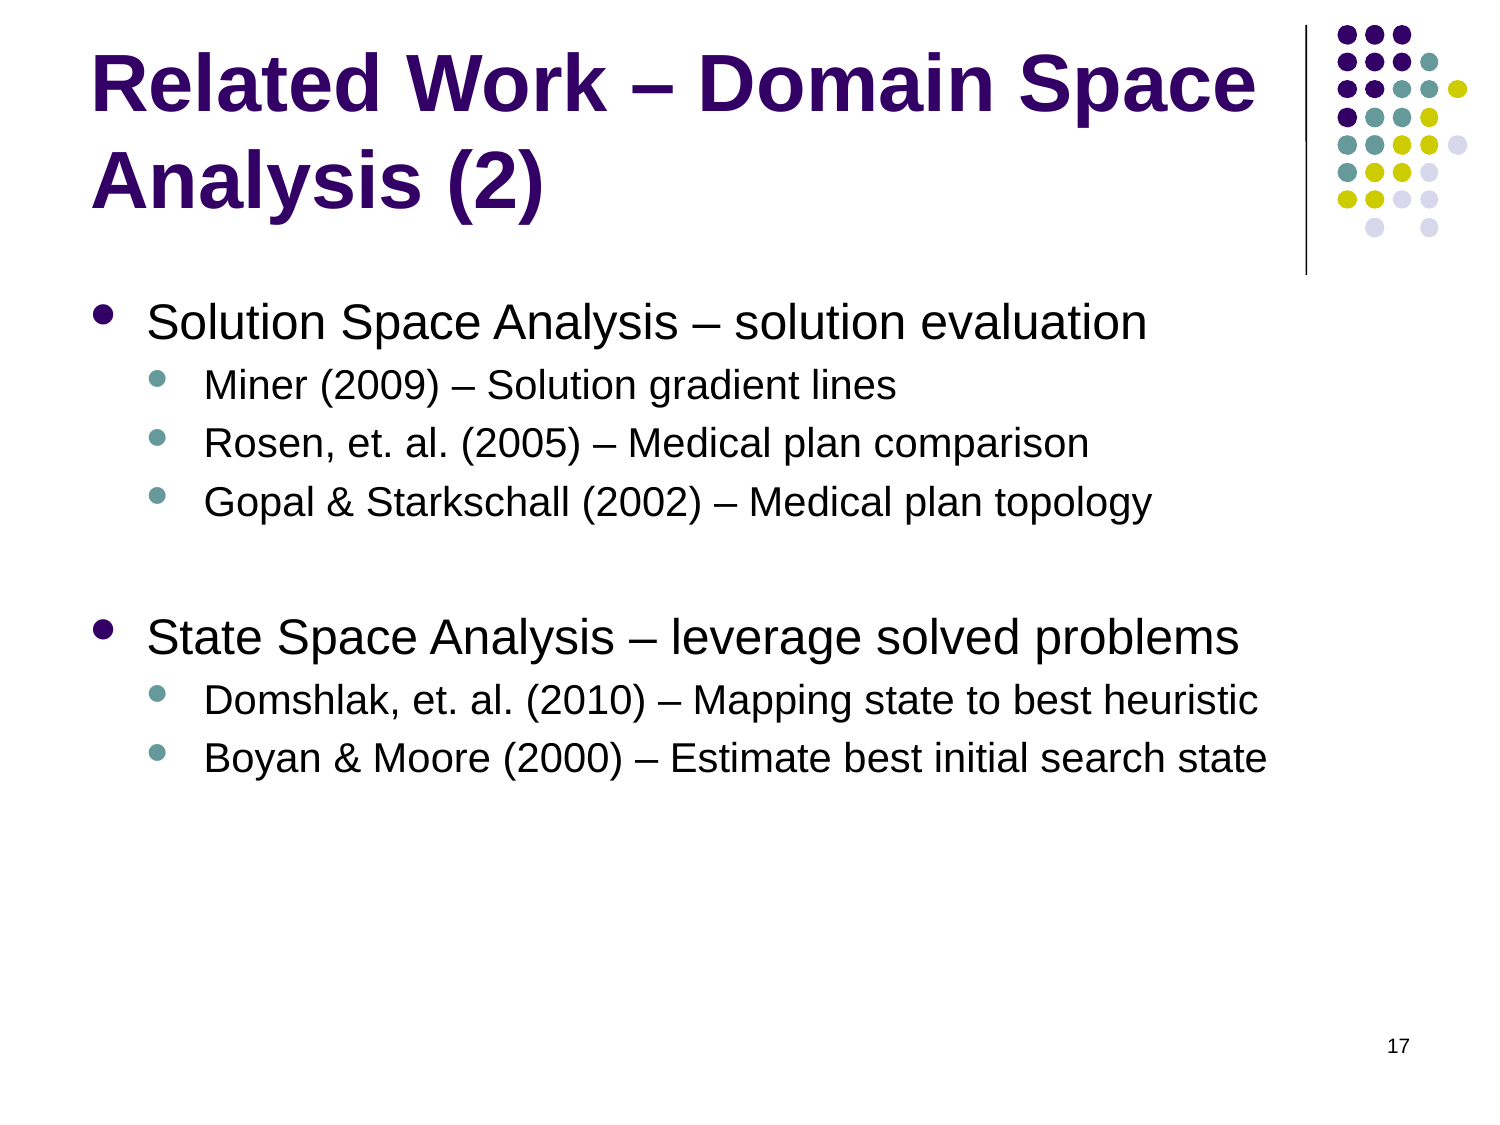

# Related Work – Domain Space Analysis (2)
Solution Space Analysis – solution evaluation
Miner (2009) – Solution gradient lines
Rosen, et. al. (2005) – Medical plan comparison
Gopal & Starkschall (2002) – Medical plan topology

State Space Analysis – leverage solved problems
Domshlak, et. al. (2010) – Mapping state to best heuristic
Boyan & Moore (2000) – Estimate best initial search state
17